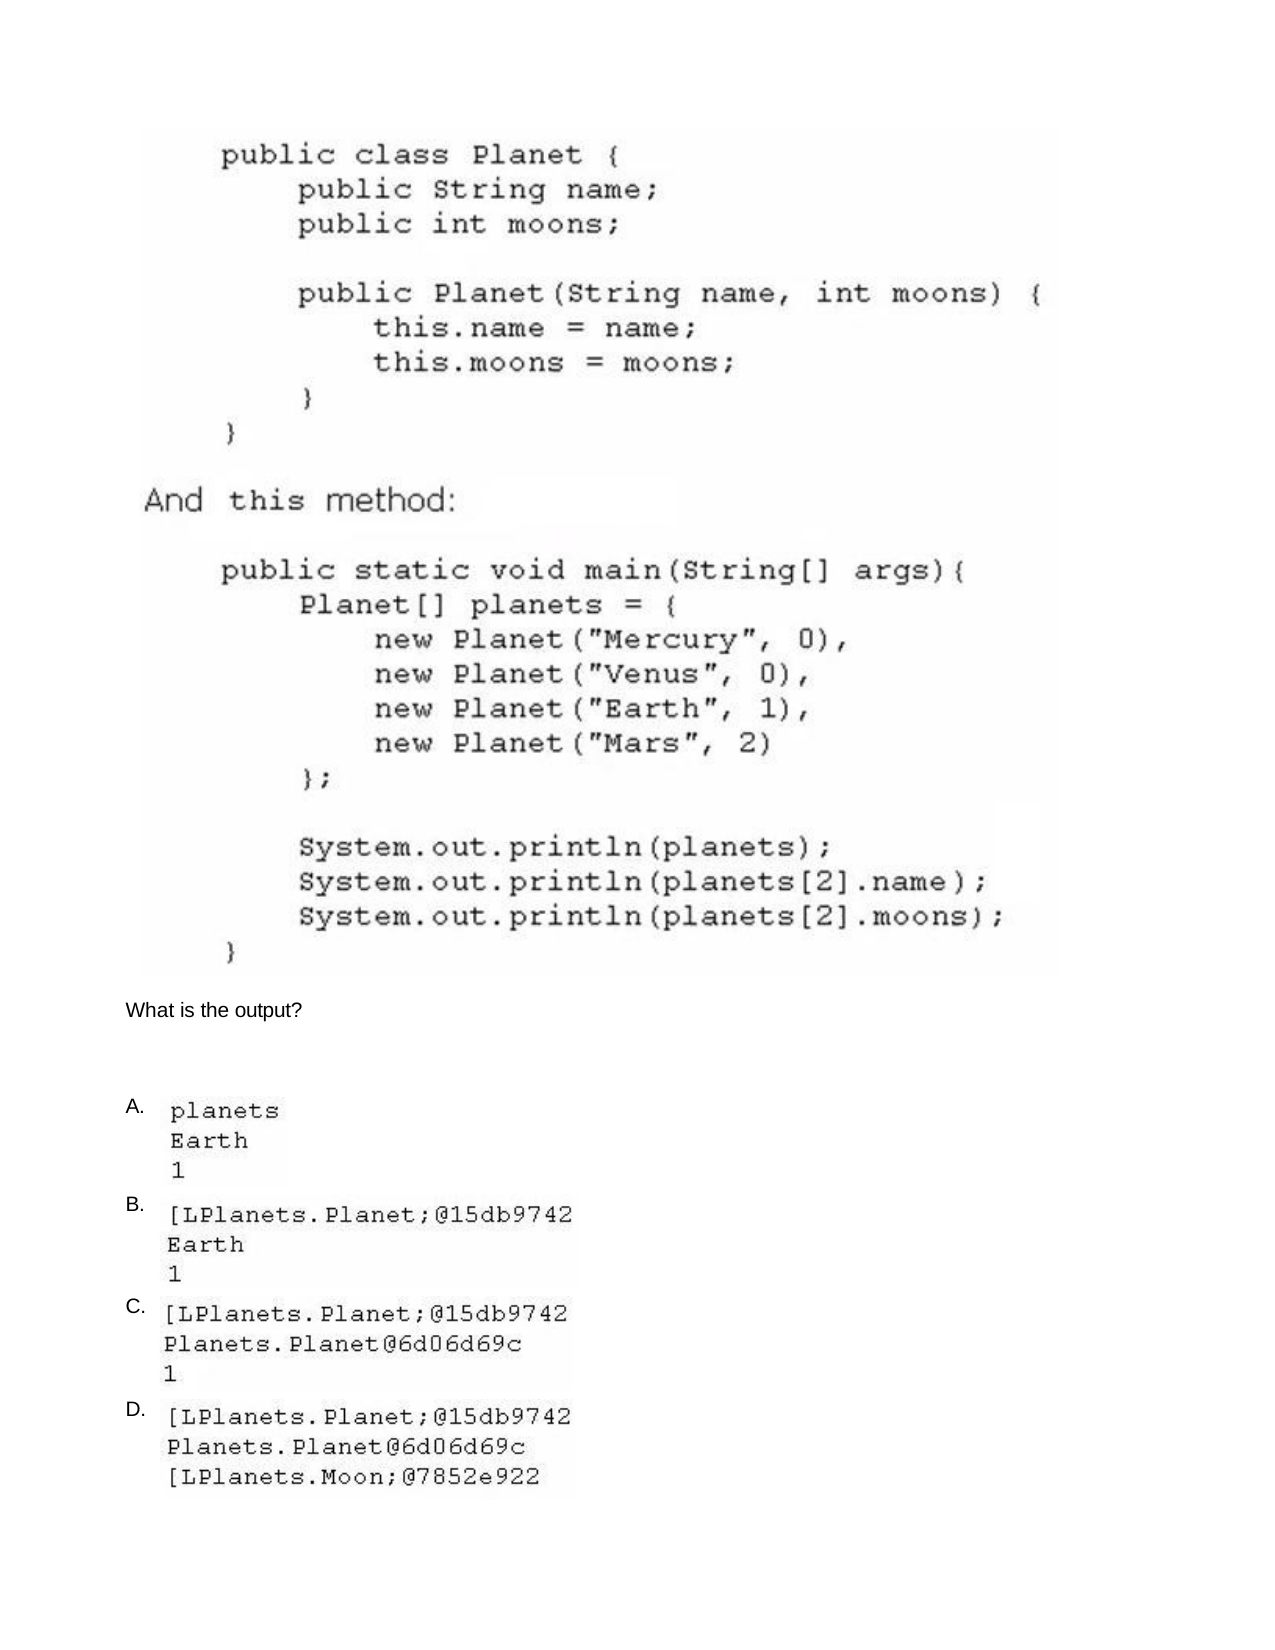

What is the output?
A.

B.

C.

D.